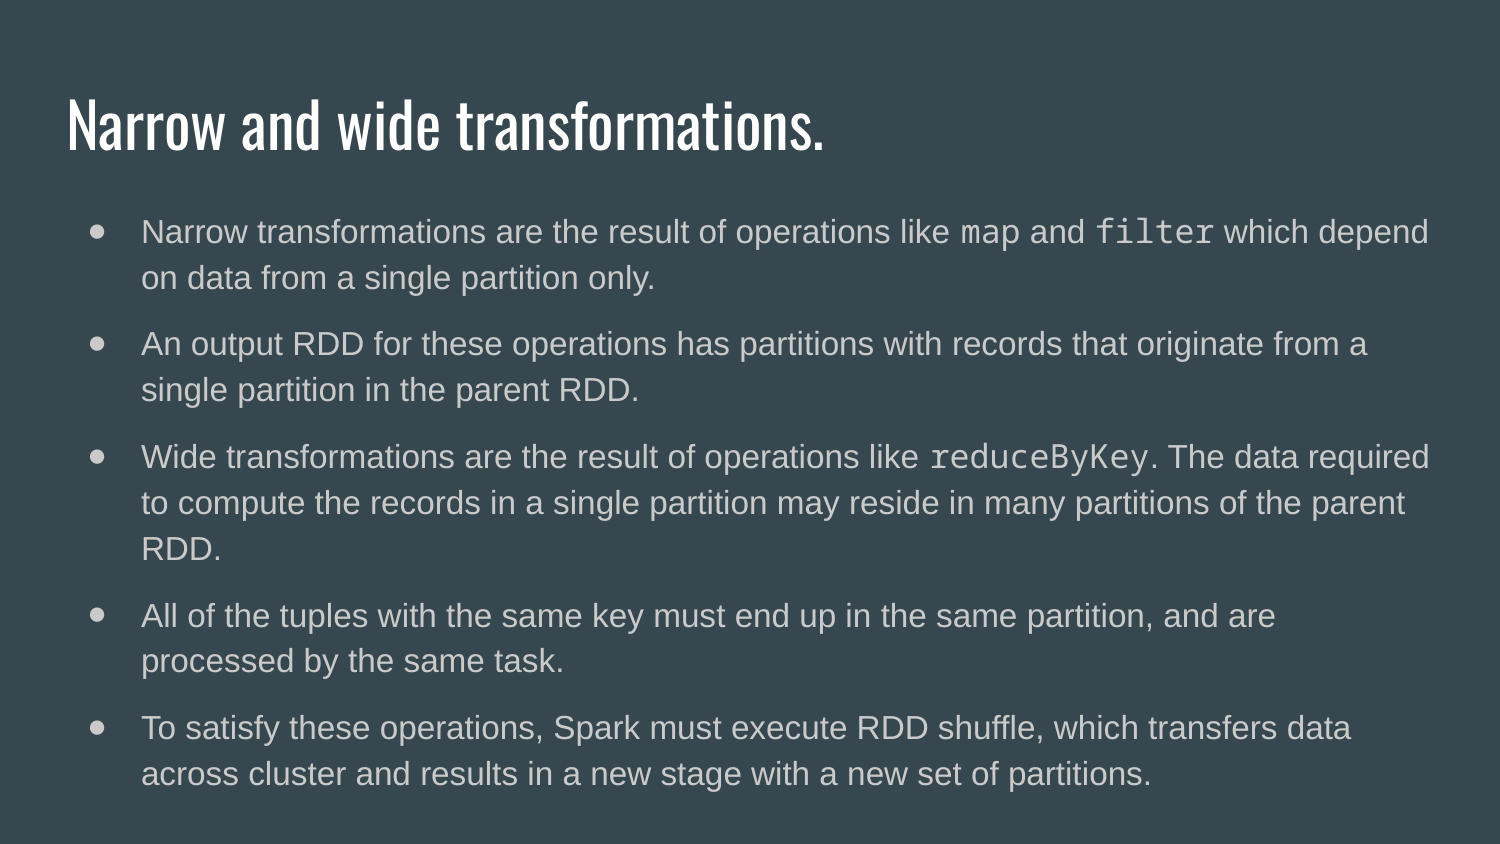

# Narrow and wide transformations.
Narrow transformations are the result of operations like map and filter which depend on data from a single partition only.
An output RDD for these operations has partitions with records that originate from a single partition in the parent RDD.
Wide transformations are the result of operations like reduceByKey. The data required to compute the records in a single partition may reside in many partitions of the parent RDD.
All of the tuples with the same key must end up in the same partition, and are processed by the same task.
To satisfy these operations, Spark must execute RDD shuffle, which transfers data across cluster and results in a new stage with a new set of partitions.